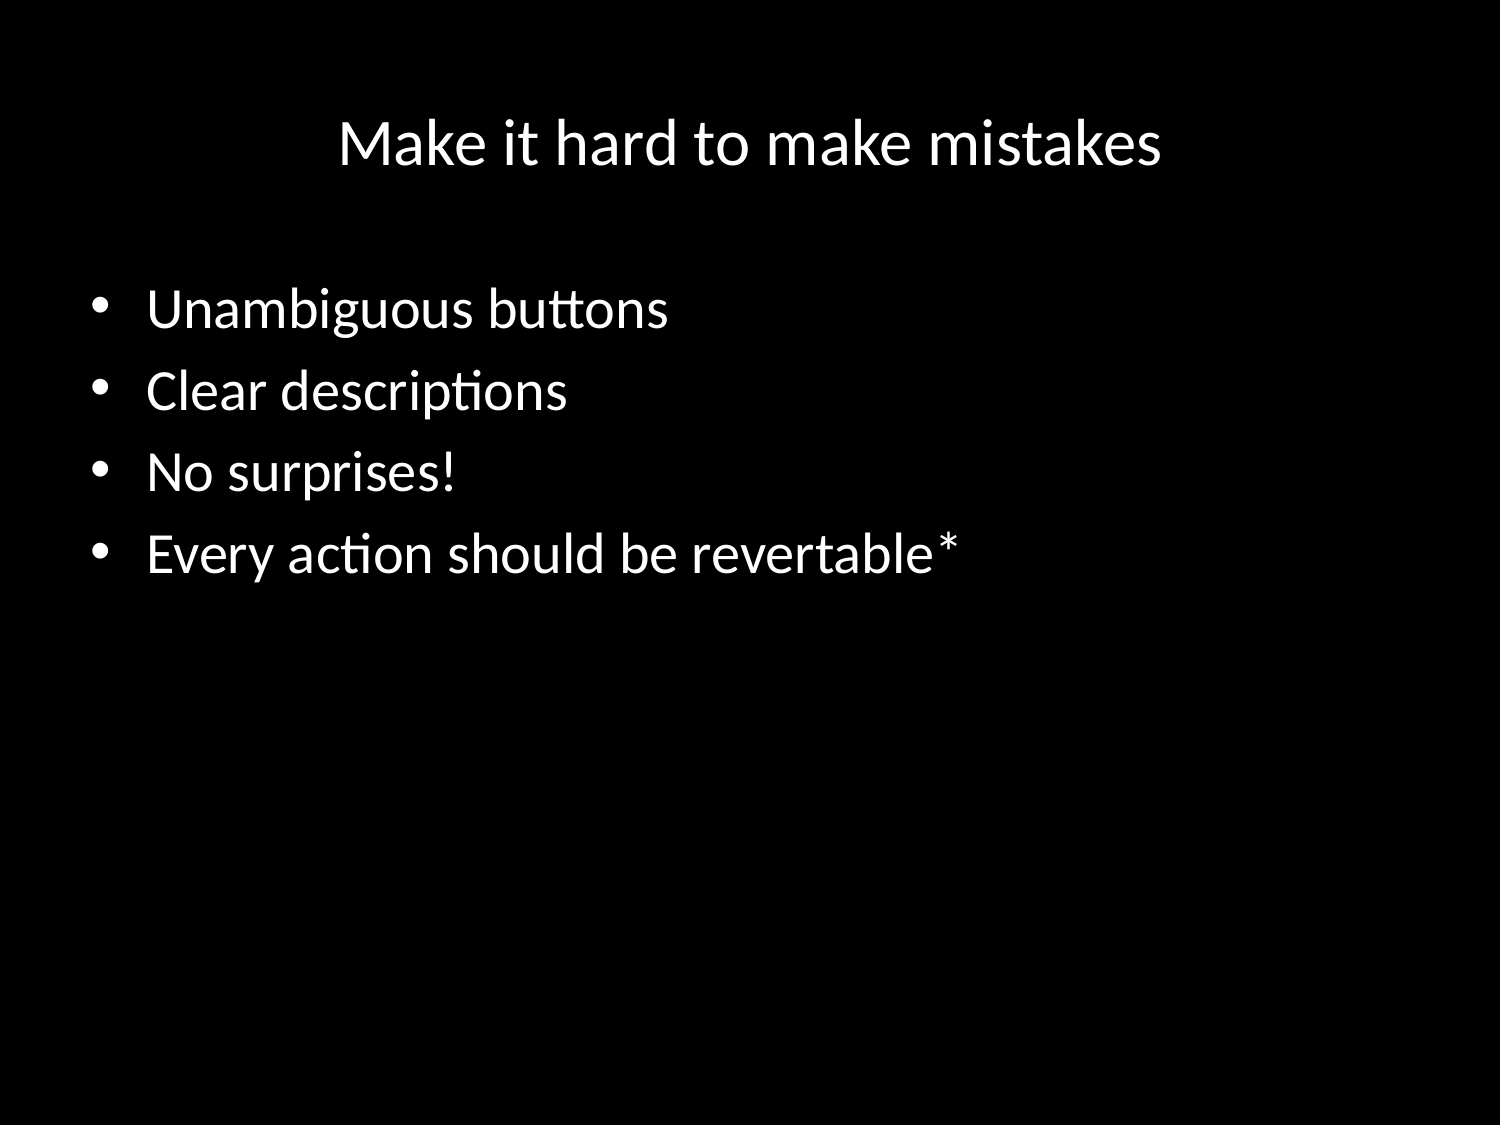

# Make it hard to make mistakes
Unambiguous buttons
Clear descriptions
No surprises!
Every action should be revertable*